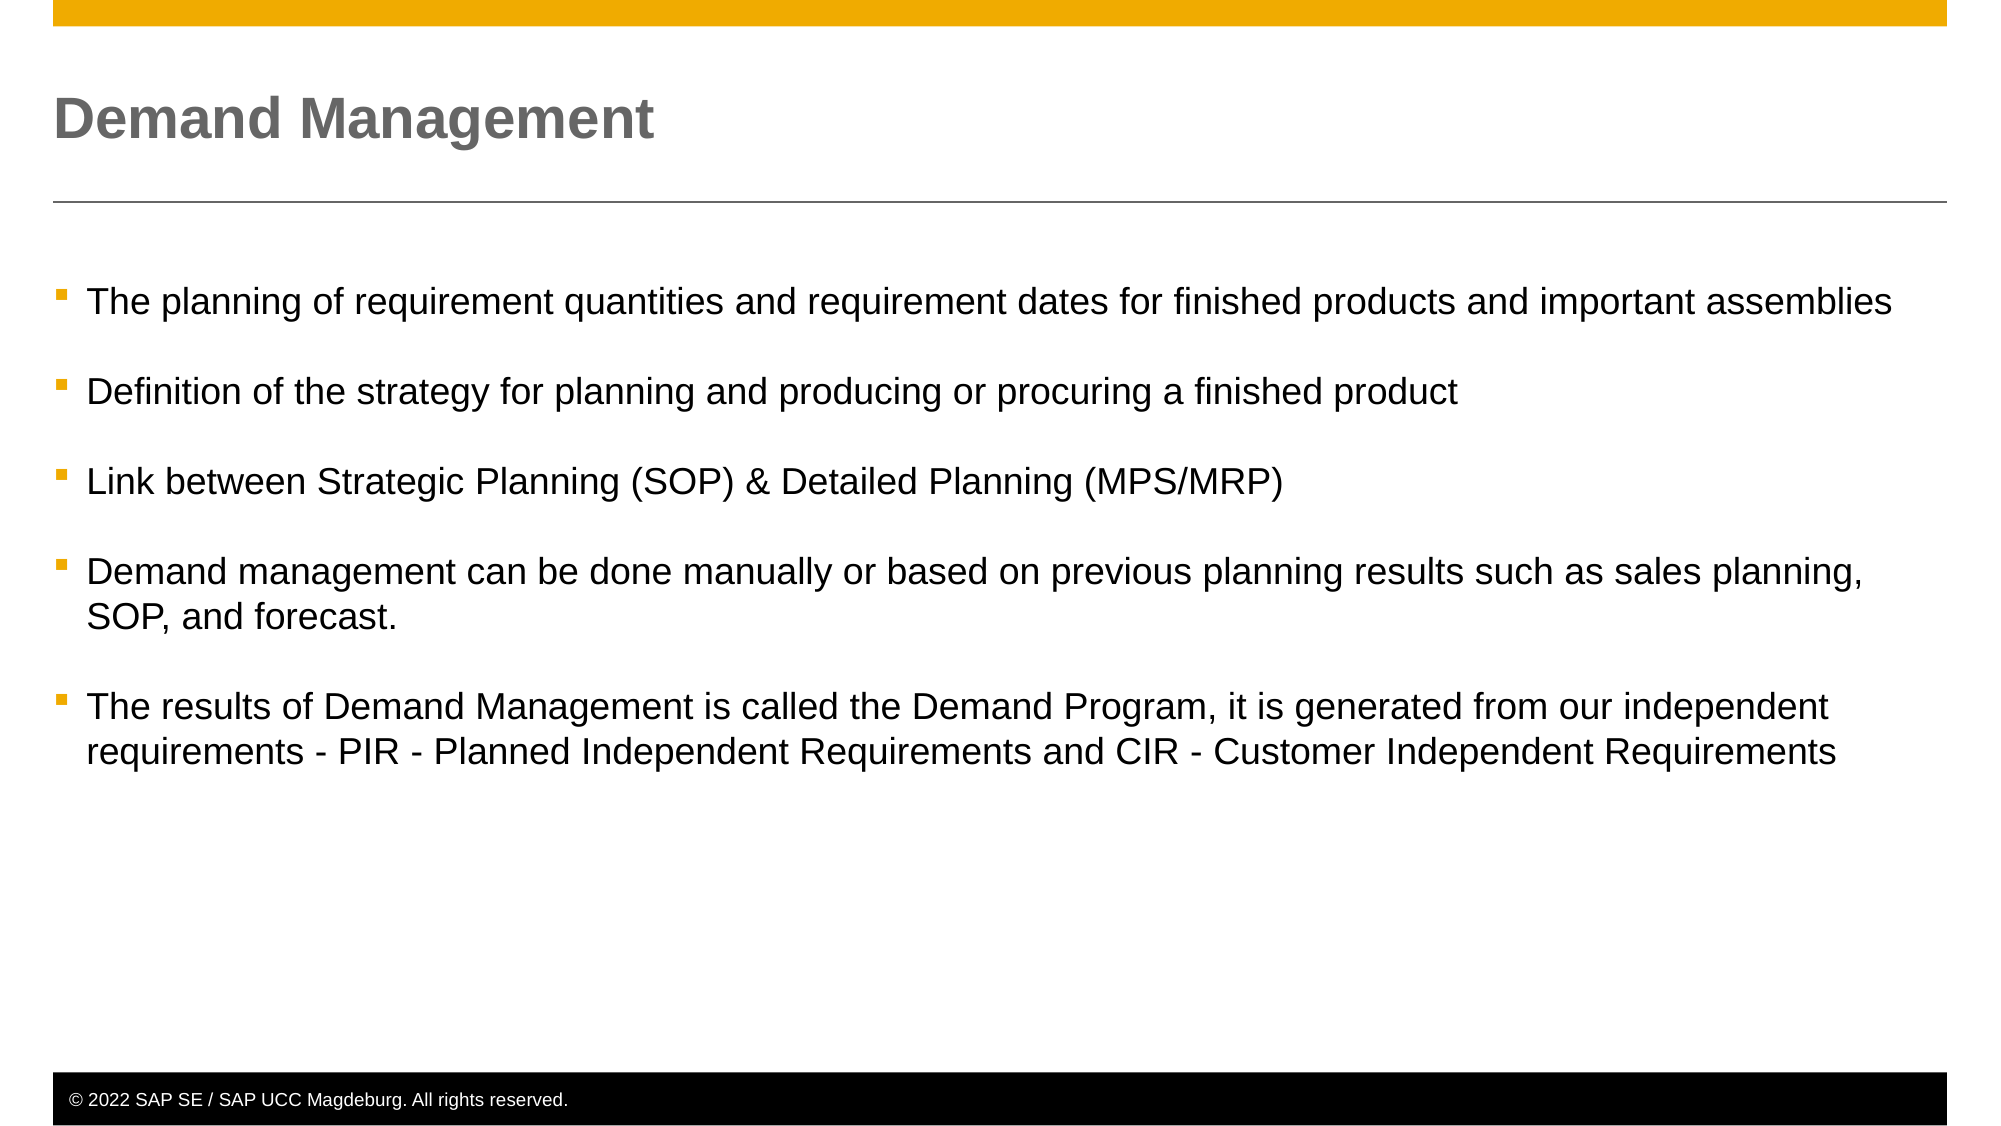

# Demand Management
The planning of requirement quantities and requirement dates for finished products and important assemblies

Definition of the strategy for planning and producing or procuring a finished product

Link between Strategic Planning (SOP) & Detailed Planning (MPS/MRP)

Demand management can be done manually or based on previous planning results such as sales planning, SOP, and forecast.

The results of Demand Management is called the Demand Program, it is generated from our independent requirements - PIR - Planned Independent Requirements and CIR - Customer Independent Requirements